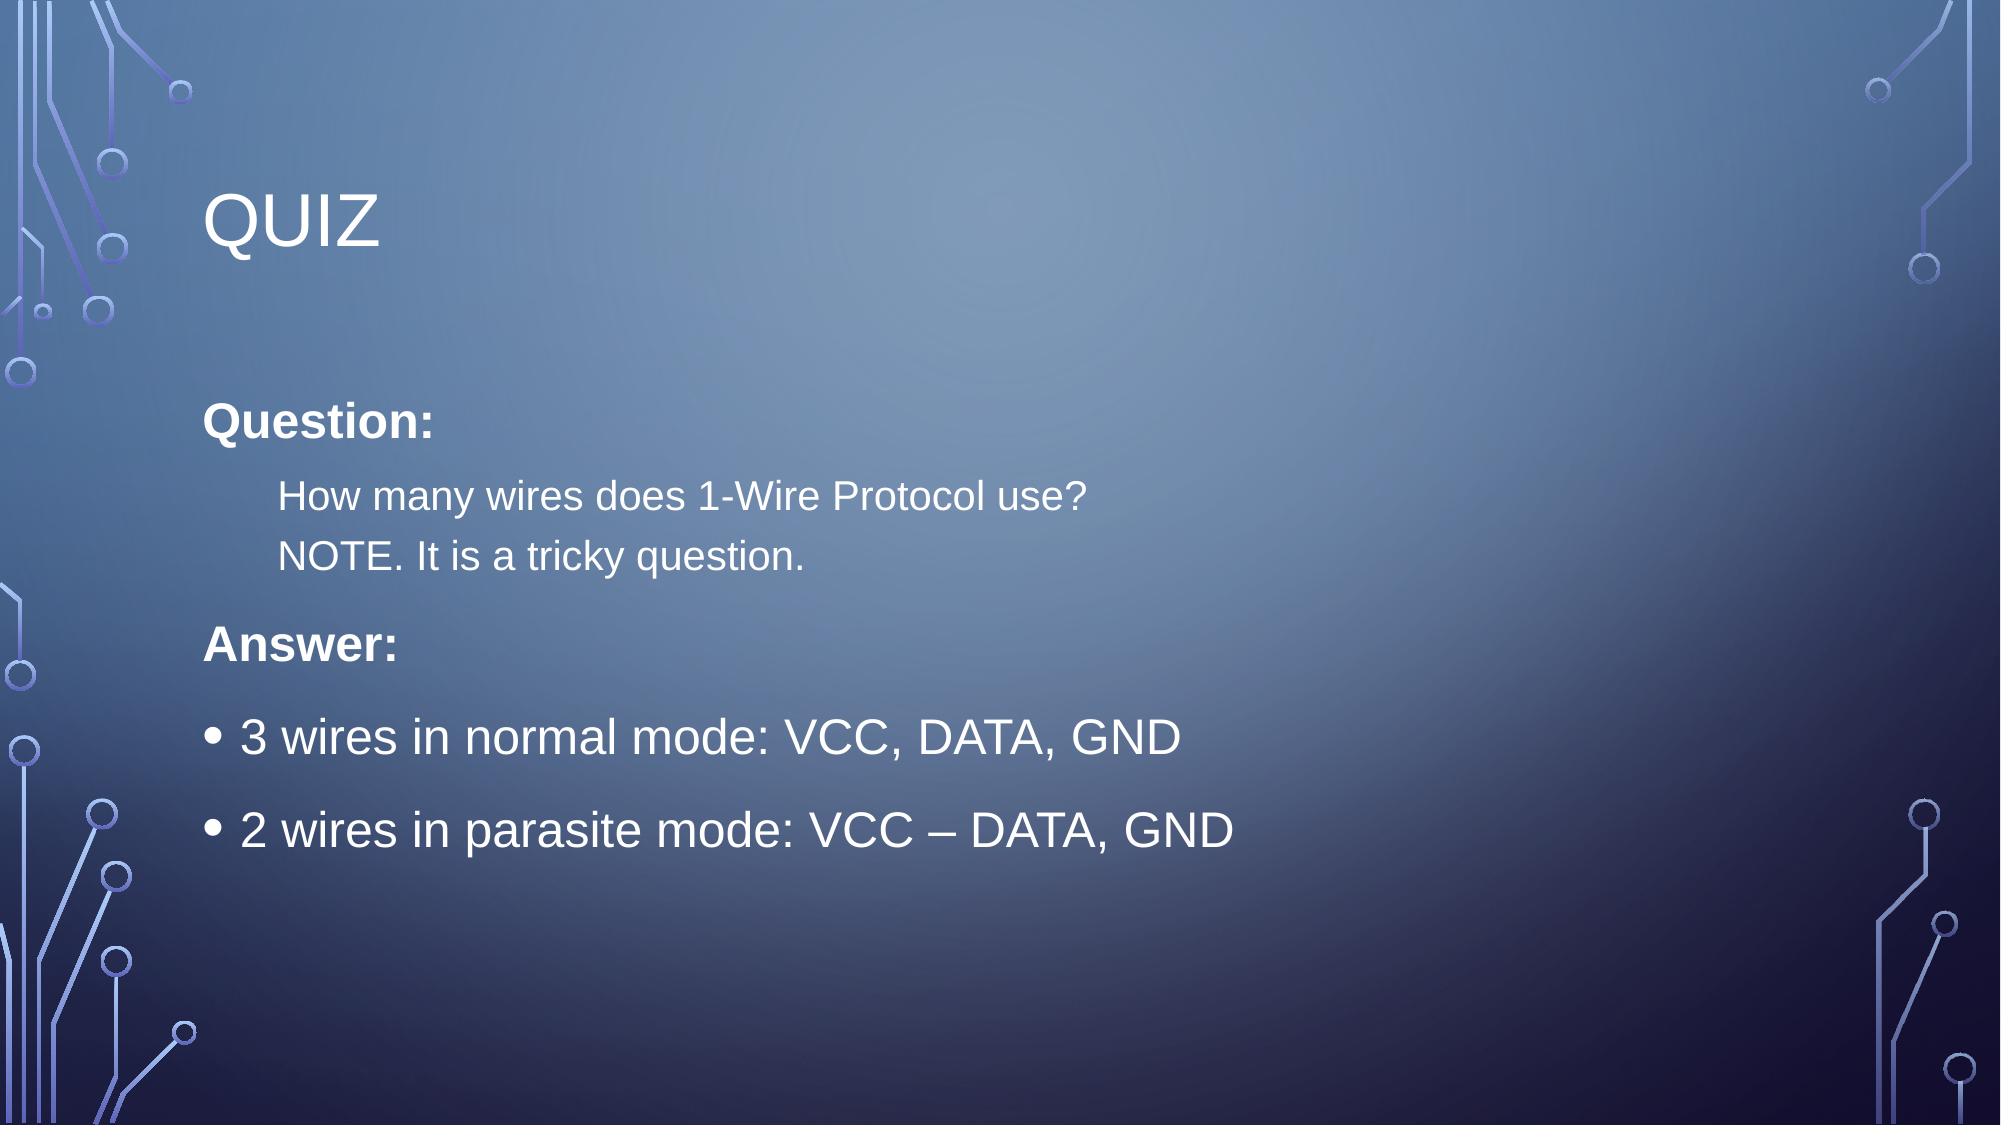

# Quiz
Question:
How many wires does 1-Wire Protocol use?
NOTE. It is a tricky question.
Answer:
3 wires in normal mode: VCC, DATA, GND
2 wires in parasite mode: VCC – DATA, GND